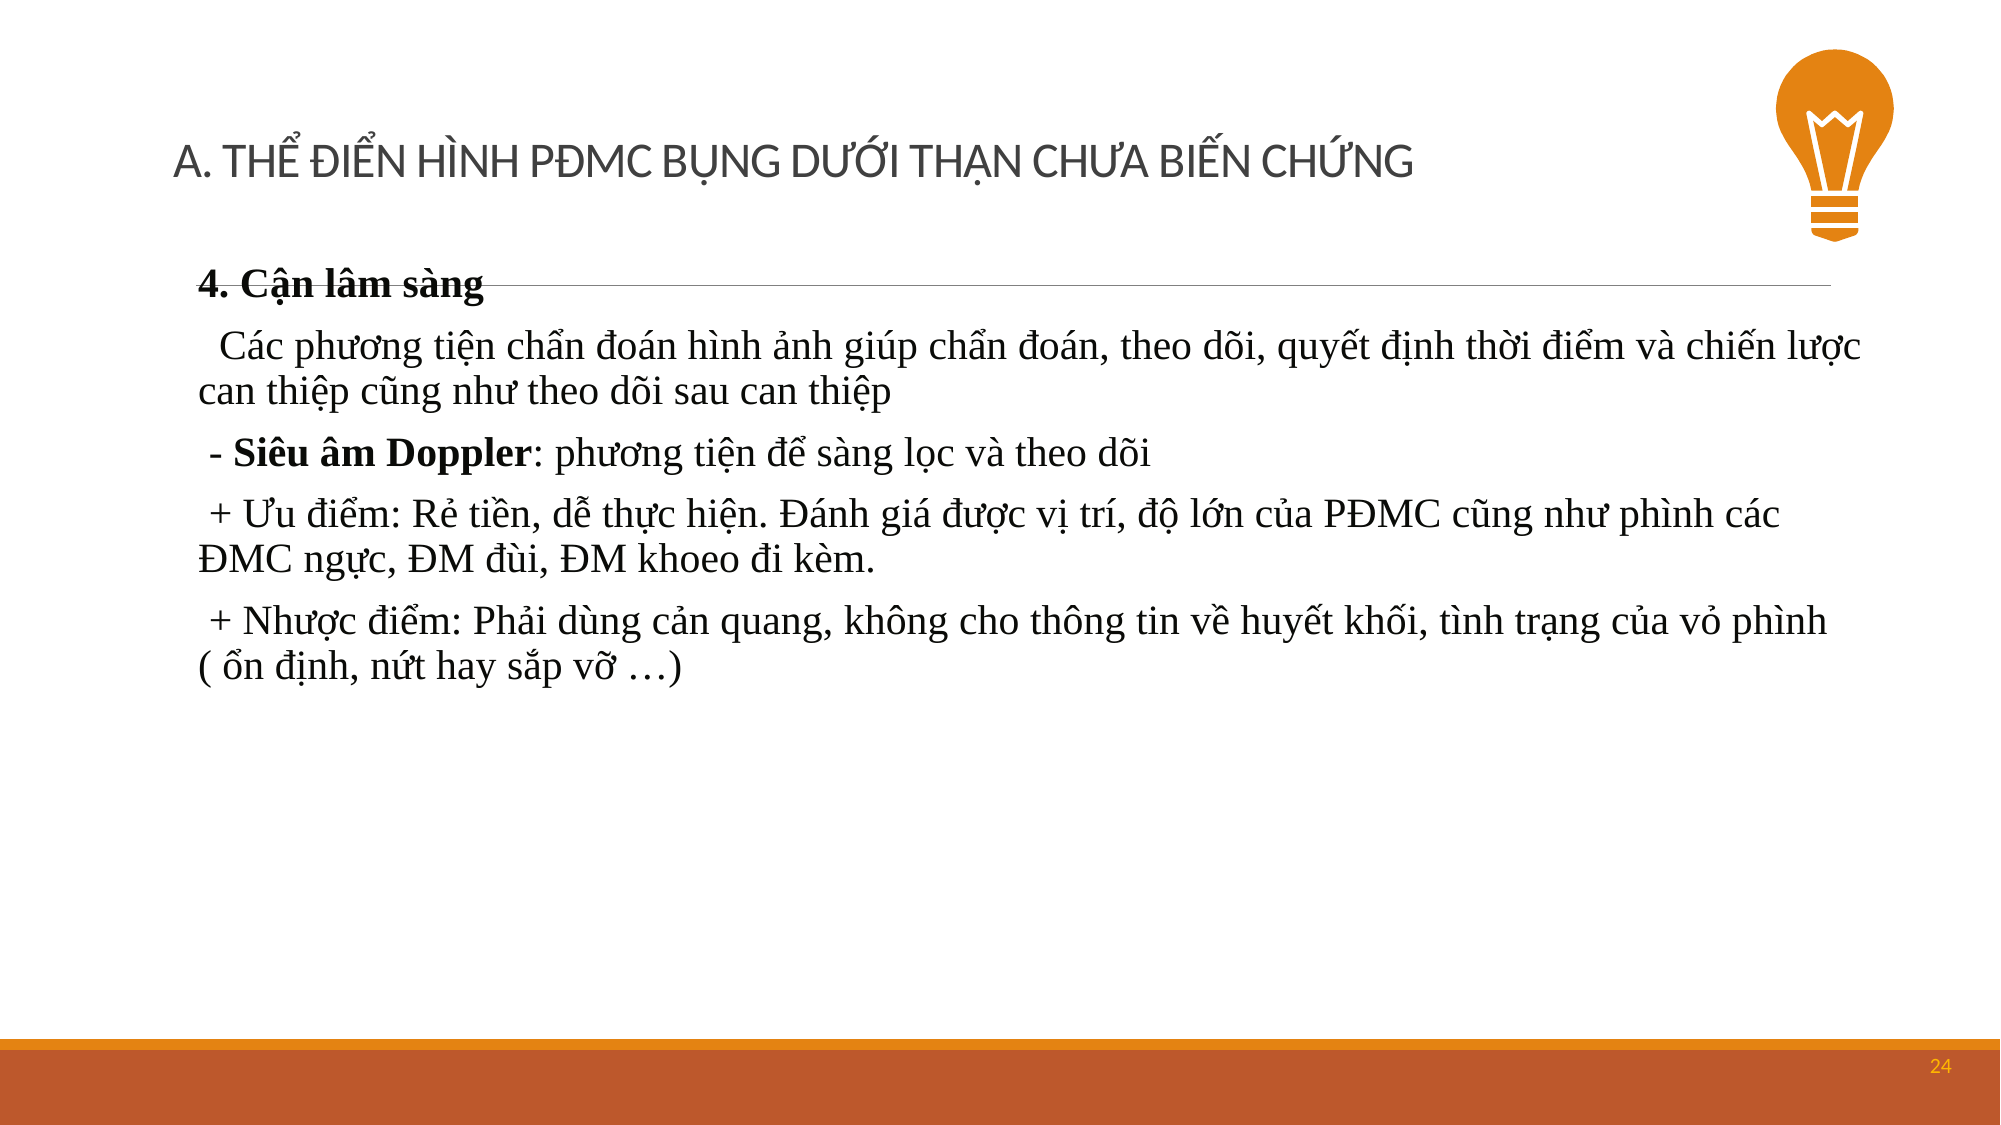

# A. THỂ ĐIỂN HÌNH PĐMC BỤNG DƯỚI THẬN CHƯA BIẾN CHỨNG
4. Cận lâm sàng
  Các phương tiện chẩn đoán hình ảnh giúp chẩn đoán, theo dõi, quyết định thời điểm và chiến lược can thiệp cũng như theo dõi sau can thiệp
 - Siêu âm Doppler: phương tiện để sàng lọc và theo dõi
 + Ưu điểm: Rẻ tiền, dễ thực hiện. Đánh giá được vị trí, độ lớn của PĐMC cũng như phình các ĐMC ngực, ĐM đùi, ĐM khoeo đi kèm.
 + Nhược điểm: Phải dùng cản quang, không cho thông tin về huyết khối, tình trạng của vỏ phình ( ổn định, nứt hay sắp vỡ …)

24